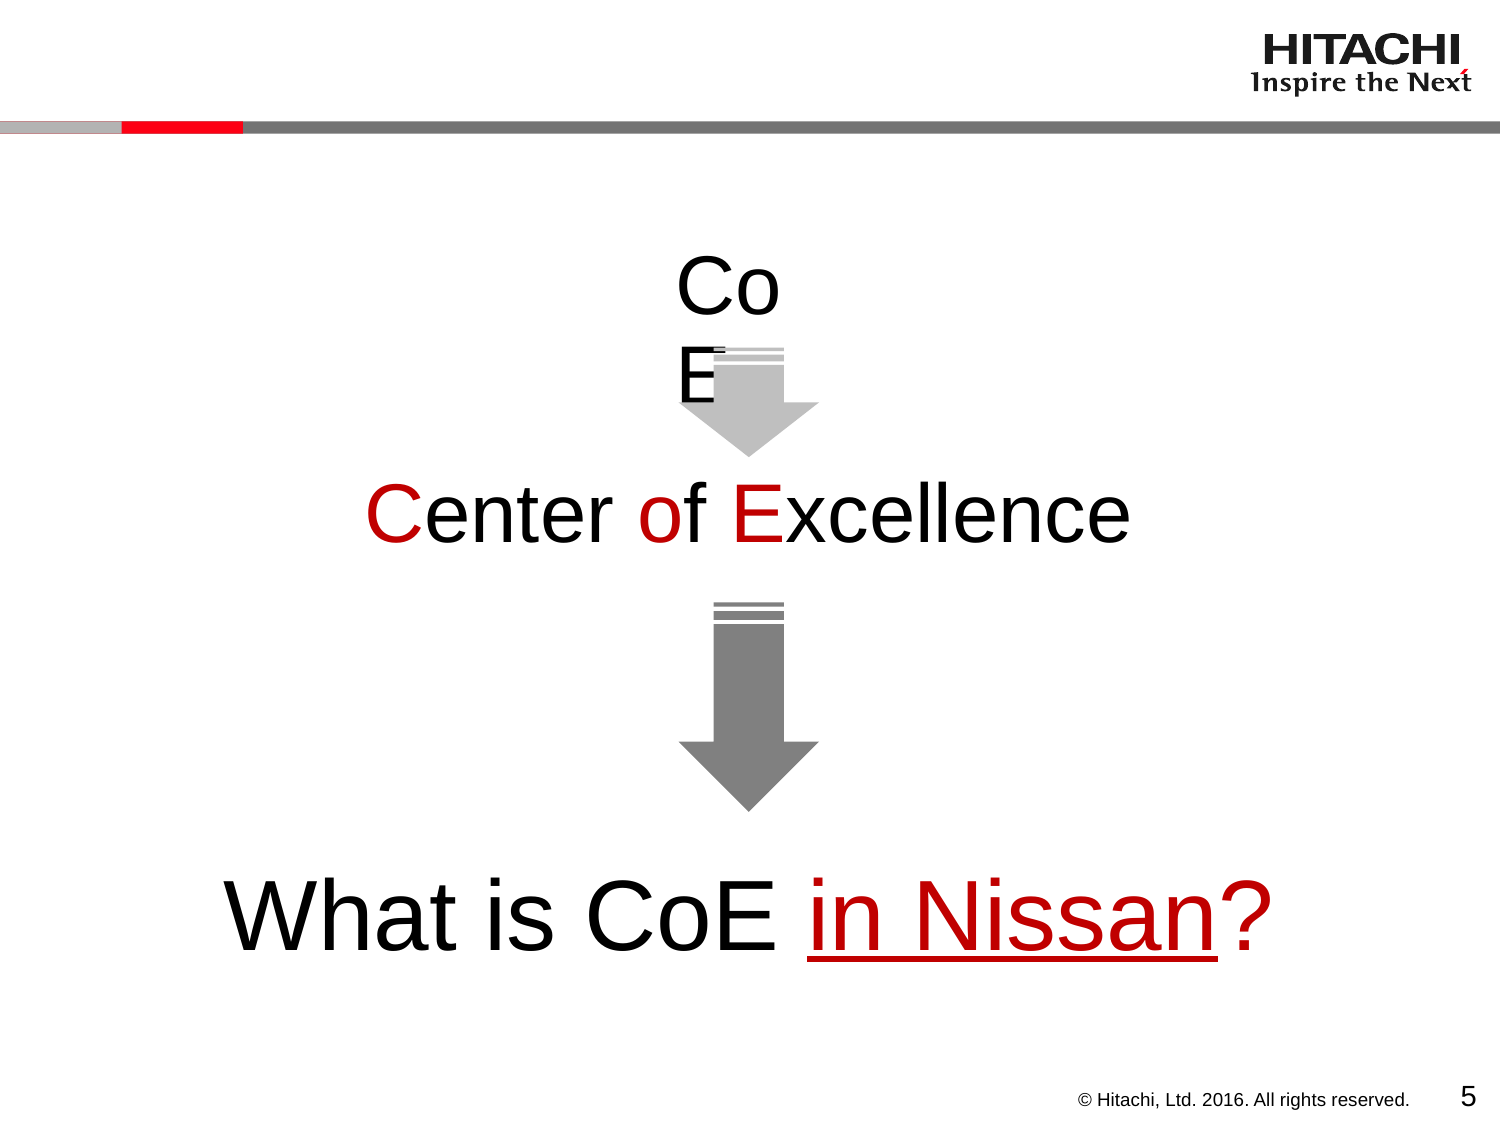

# CoE

Center of Excellence

What is CoE in Nissan?
5